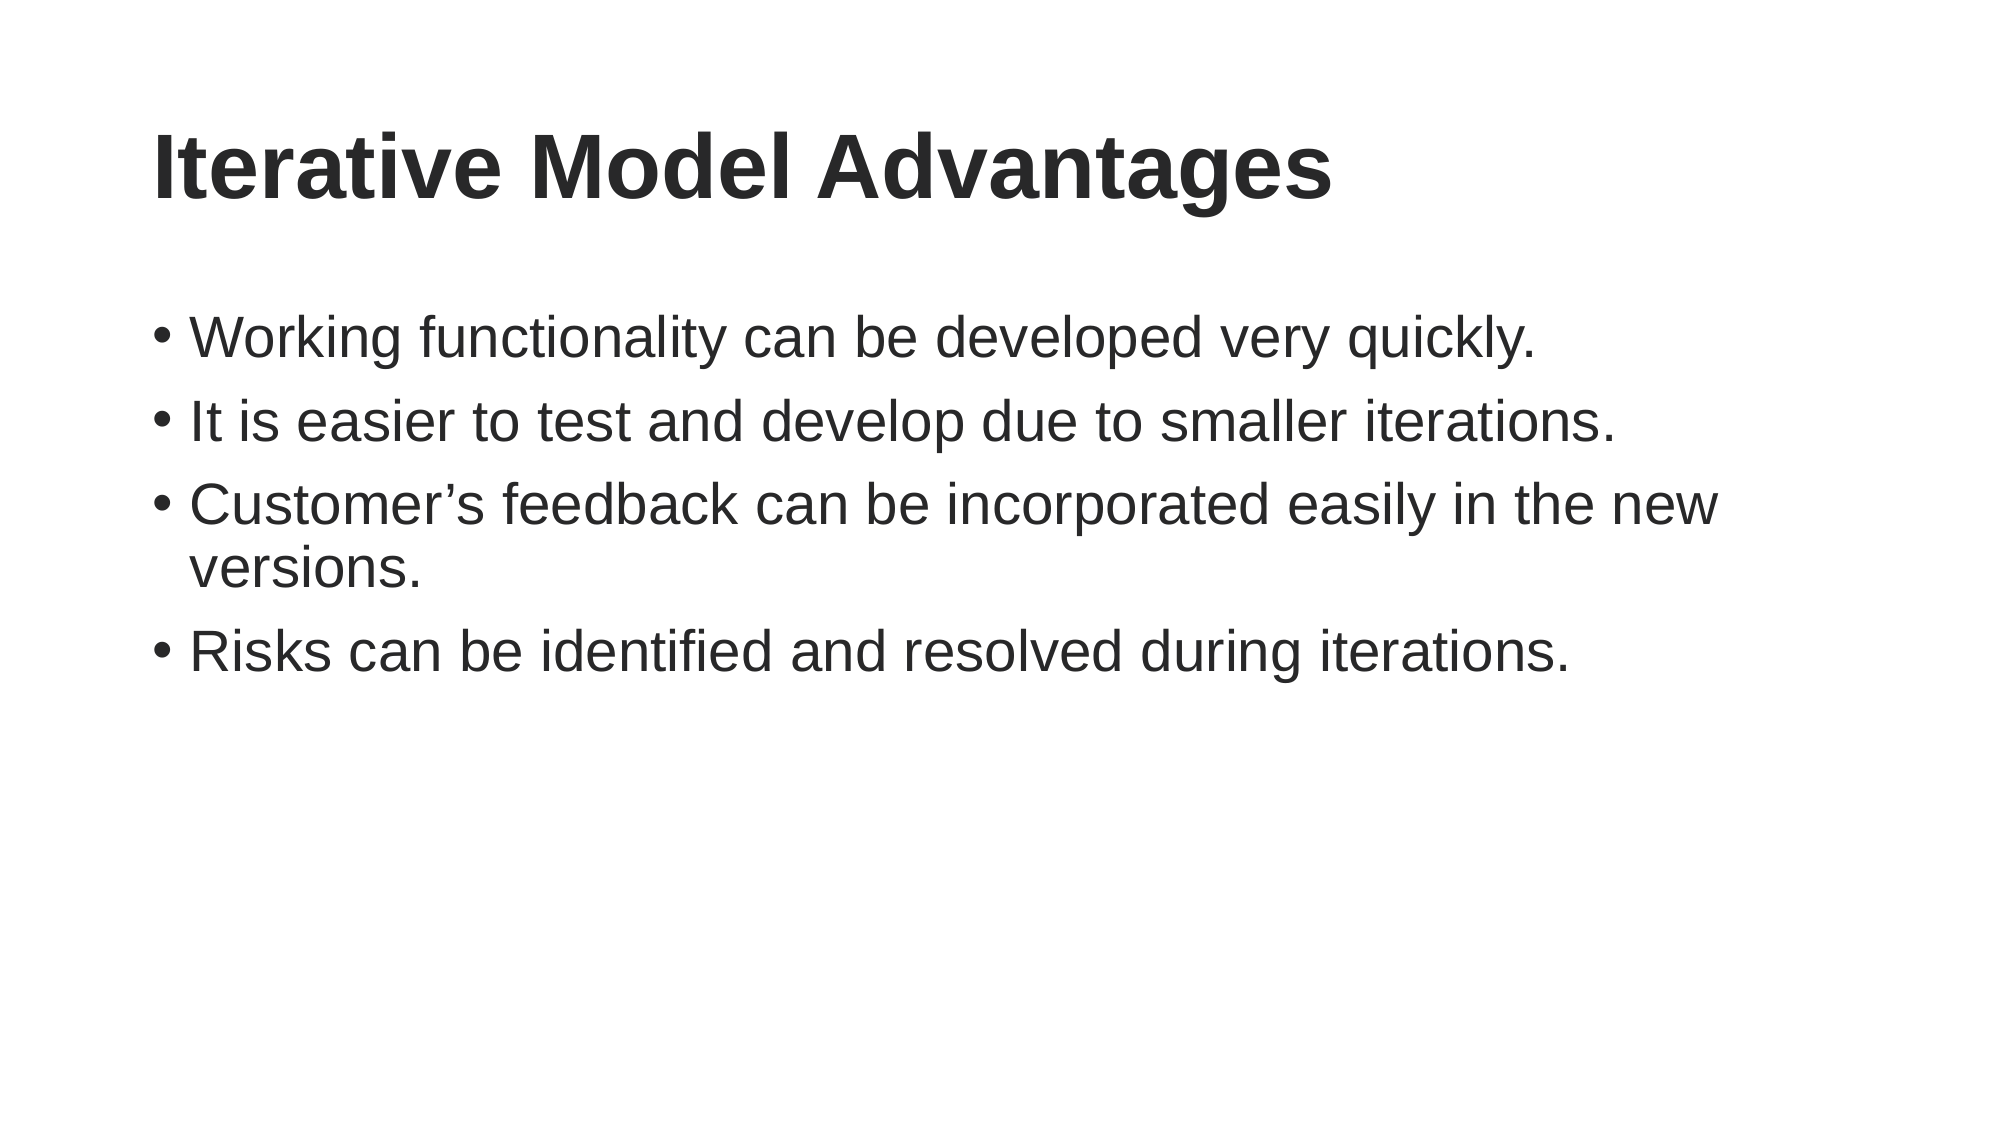

# Iterative Model Advantages
Working functionality can be developed very quickly.
It is easier to test and develop due to smaller iterations.
Customer’s feedback can be incorporated easily in the new versions.
Risks can be identified and resolved during iterations.